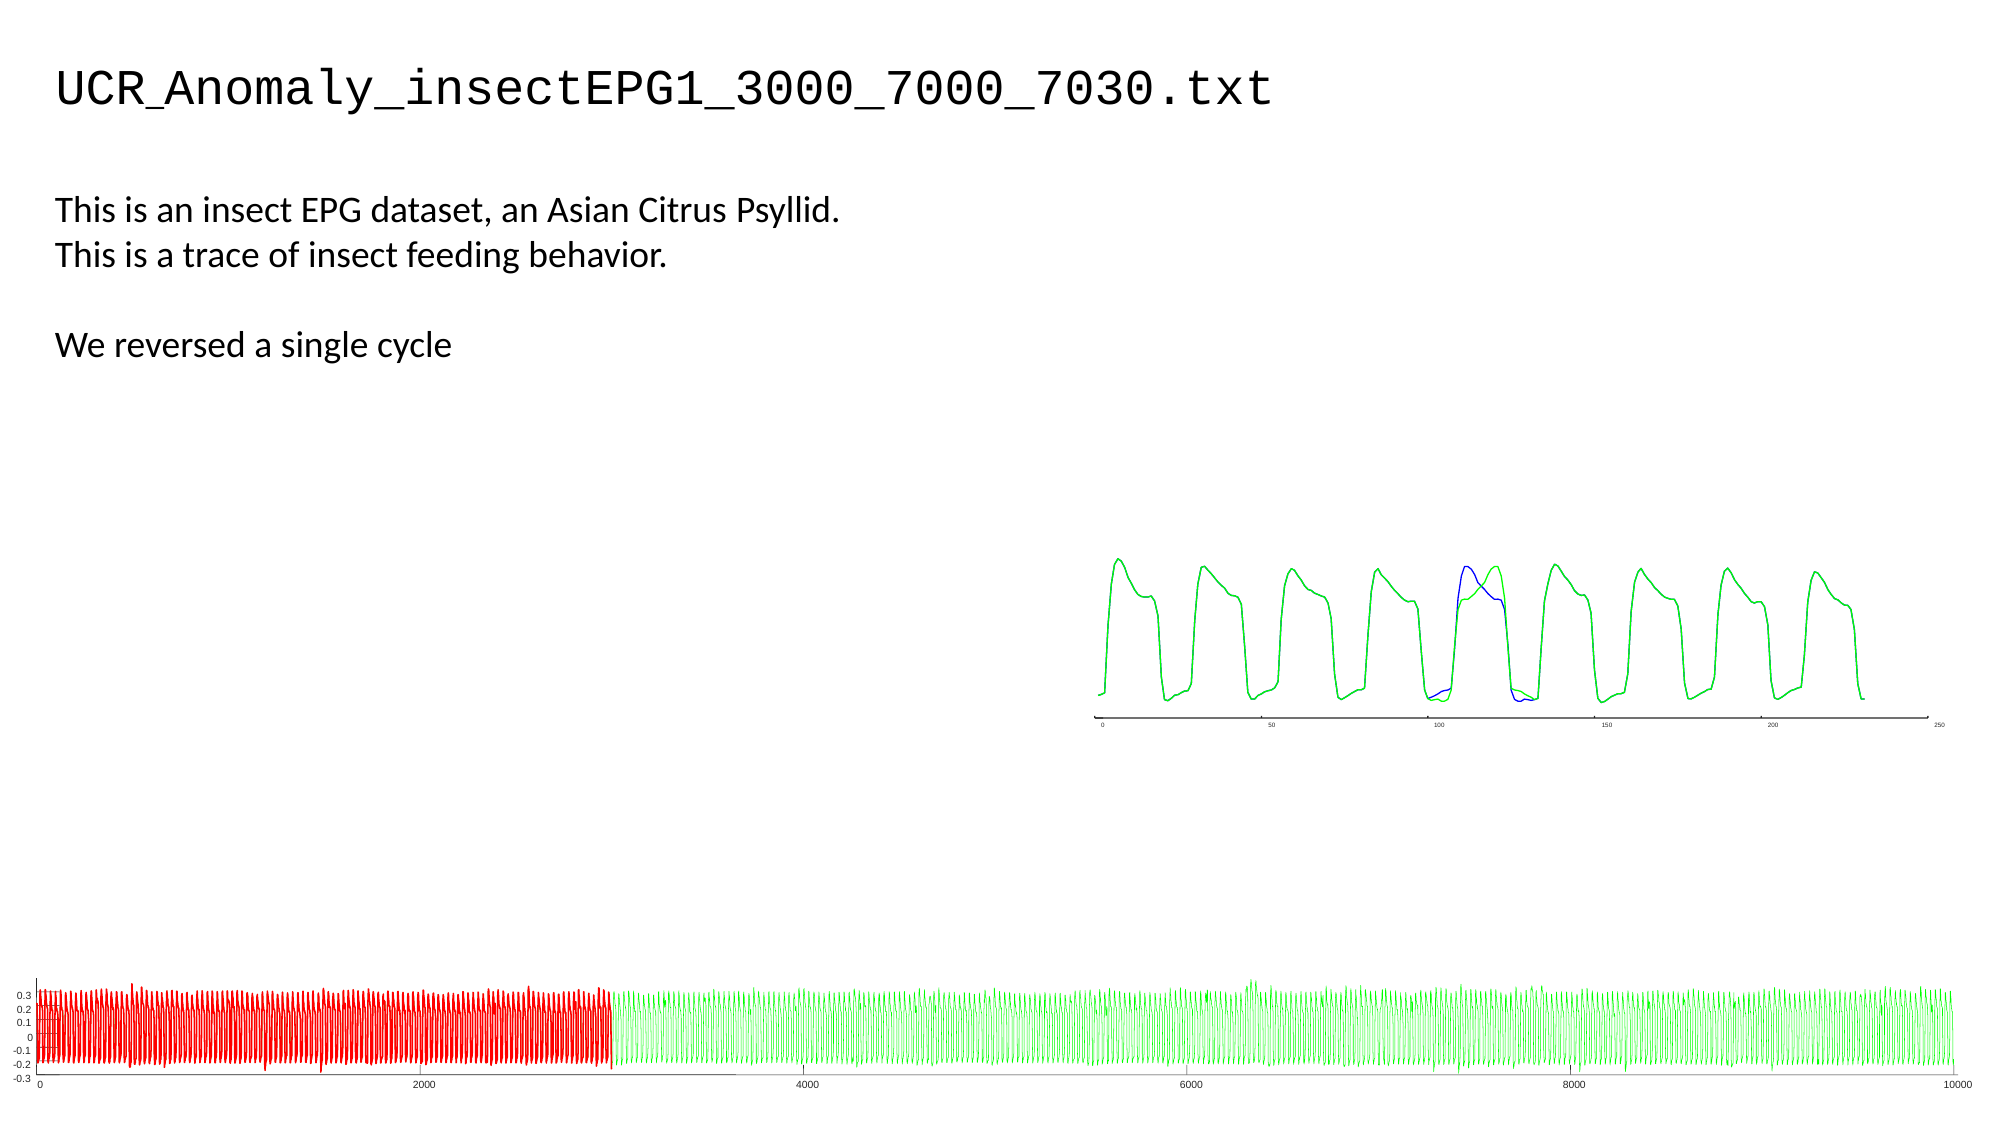

UCR_Anomaly_insectEPG1_3000_7000_7030.txt
This is an insect EPG dataset, an Asian Citrus Psyllid.
This is a trace of insect feeding behavior.

We reversed a single cycle

0
50
100
150
200
250

0.3

0.2

0.1

0

-0.1

-0.2

-0.3

0
2000
4000
6000
8000
10000